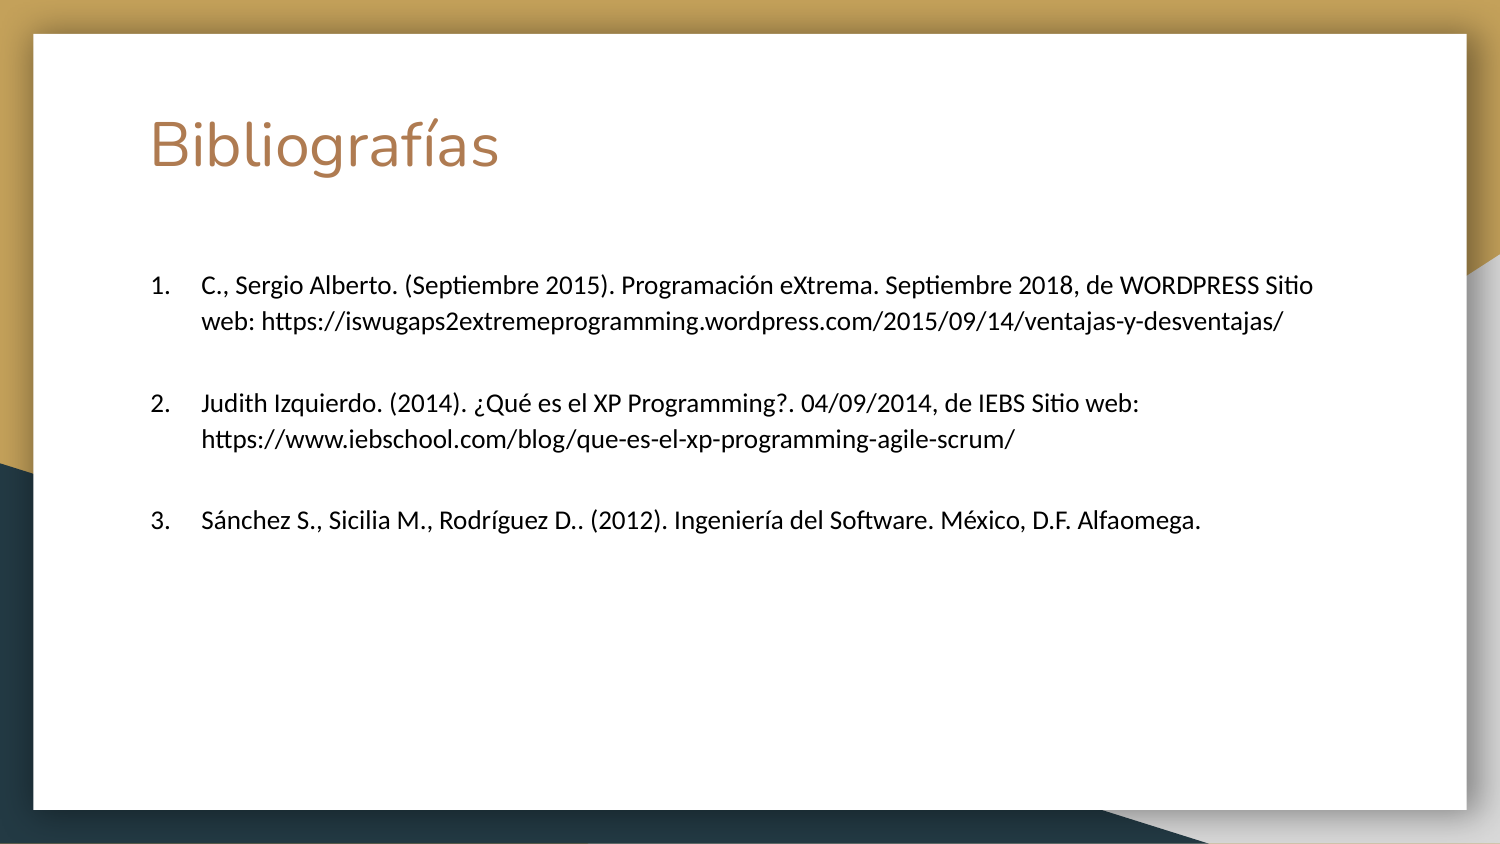

# Bibliografías
C., Sergio Alberto. (Septiembre 2015). Programación eXtrema. Septiembre 2018, de WORDPRESS Sitio web: https://iswugaps2extremeprogramming.wordpress.com/2015/09/14/ventajas-y-desventajas/

Judith Izquierdo. (2014). ¿Qué es el XP Programming?. 04/09/2014, de IEBS Sitio web: https://www.iebschool.com/blog/que-es-el-xp-programming-agile-scrum/

Sánchez S., Sicilia M., Rodríguez D.. (2012). Ingeniería del Software. México, D.F. Alfaomega.